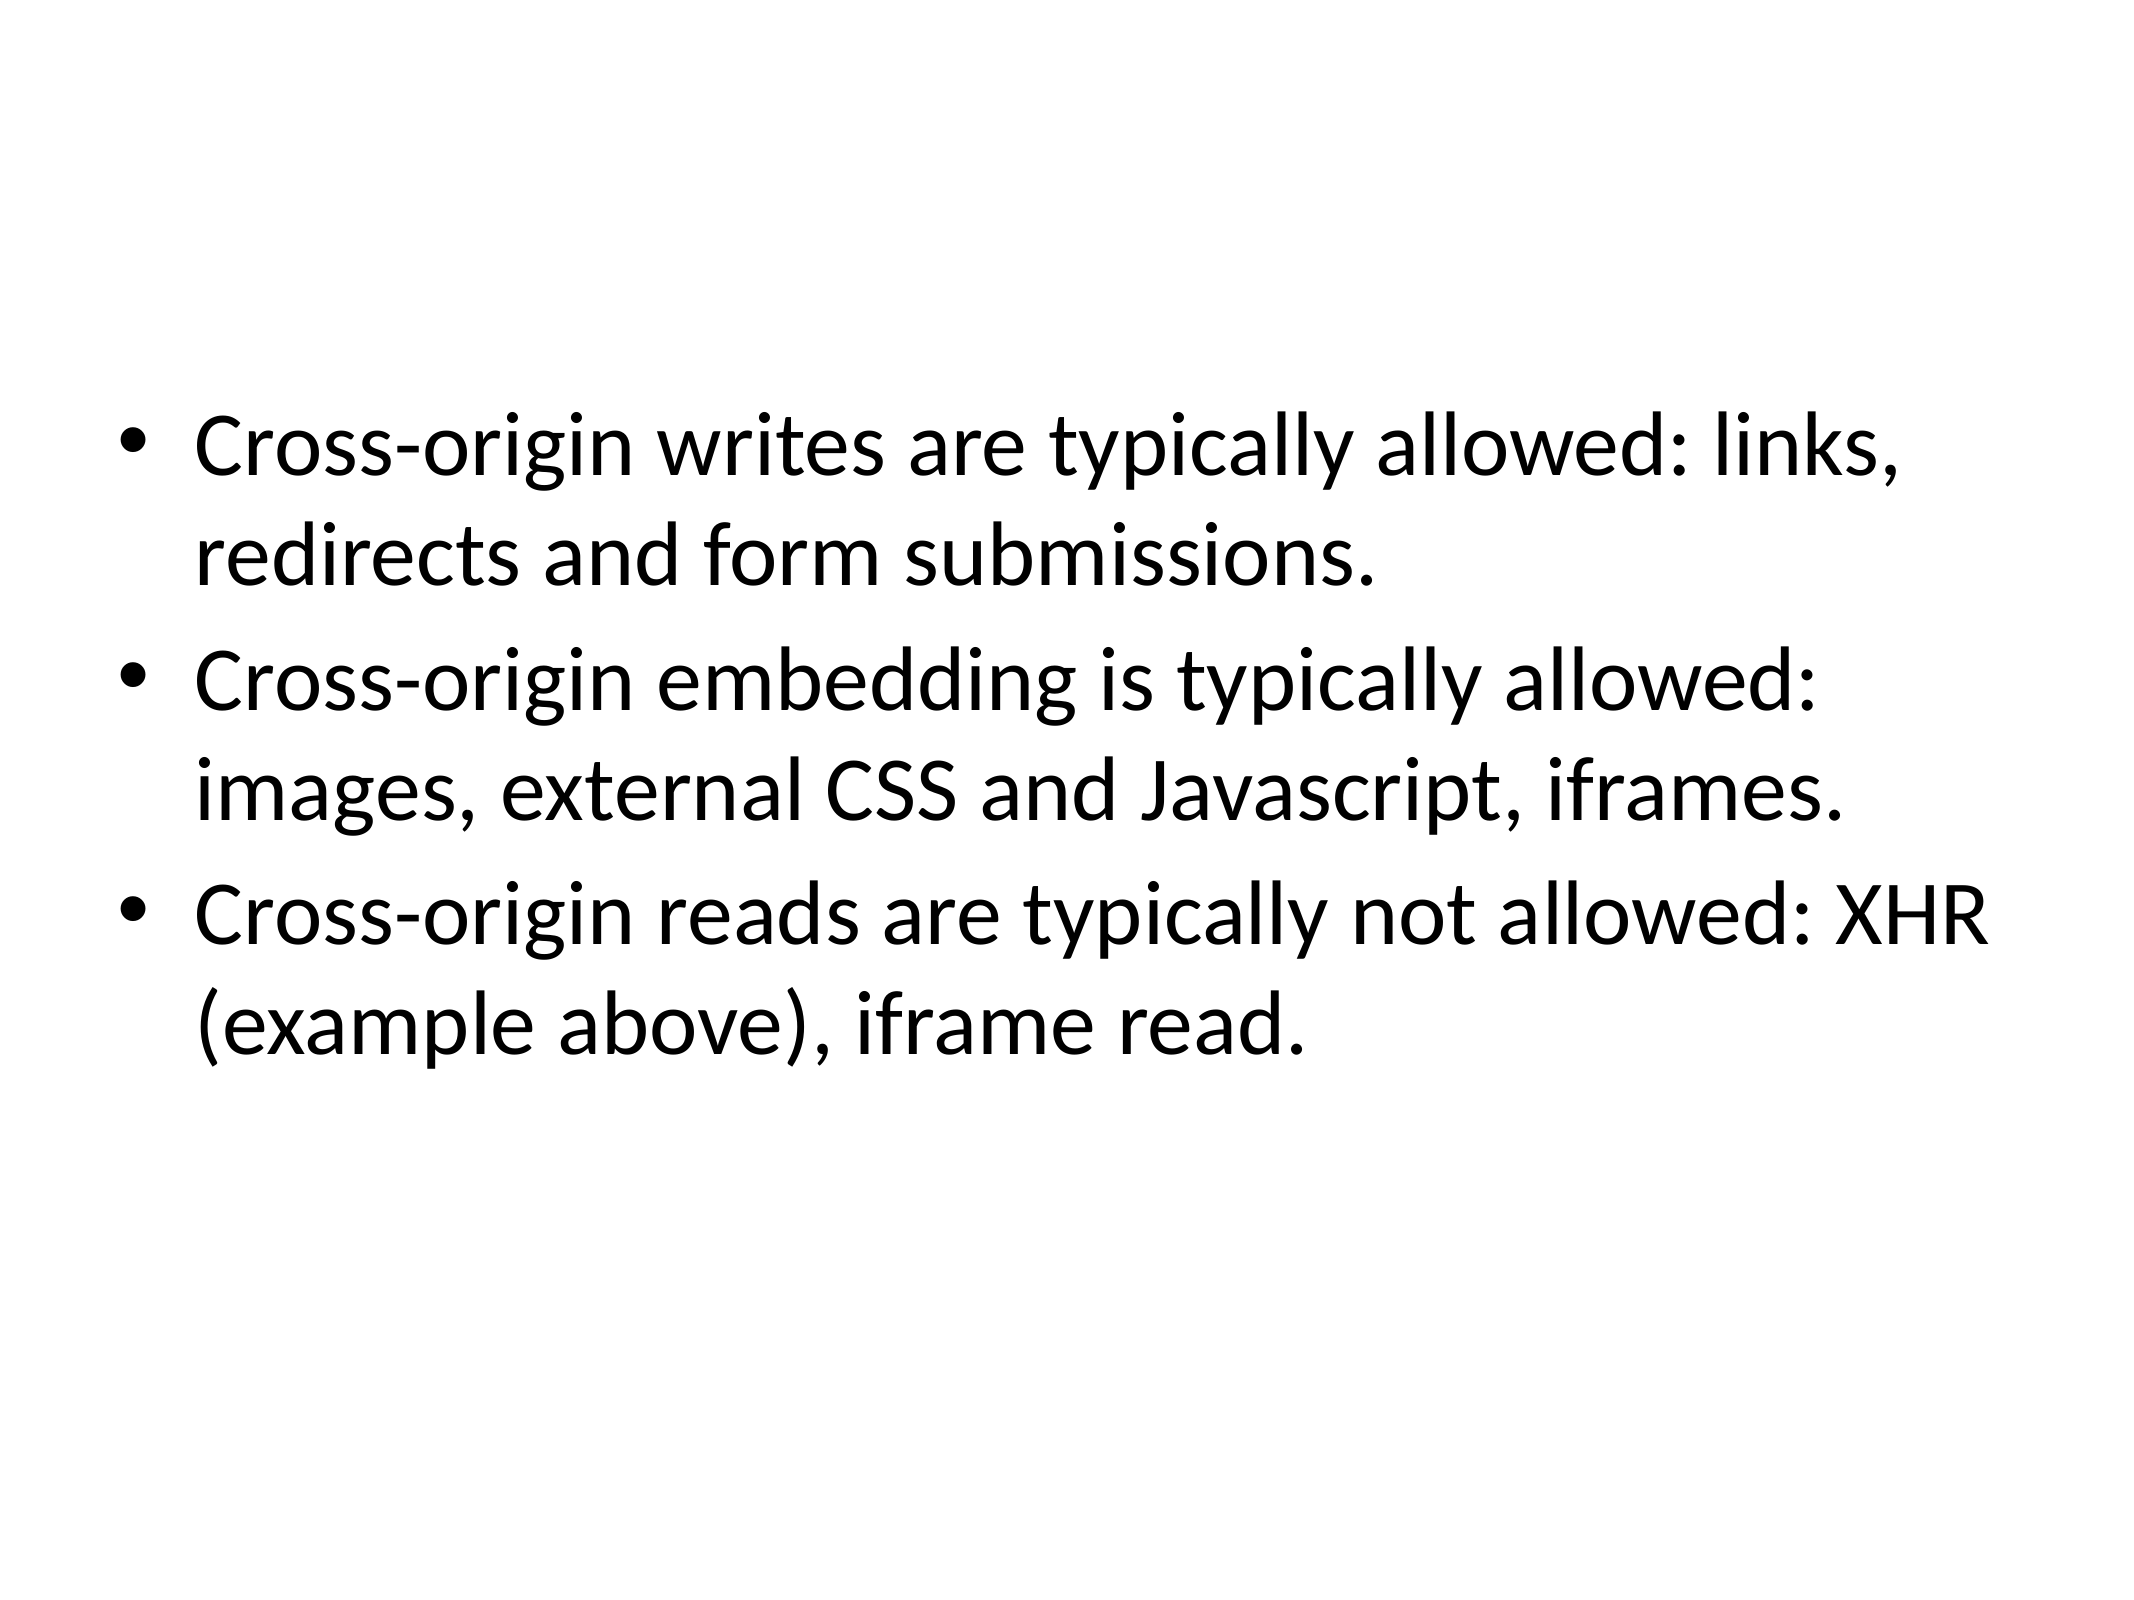

Cross-origin writes are typically allowed: links, redirects and form submissions.
Cross-origin embedding is typically allowed: images, external CSS and Javascript, iframes.
Cross-origin reads are typically not allowed: XHR (example above), iframe read.
138